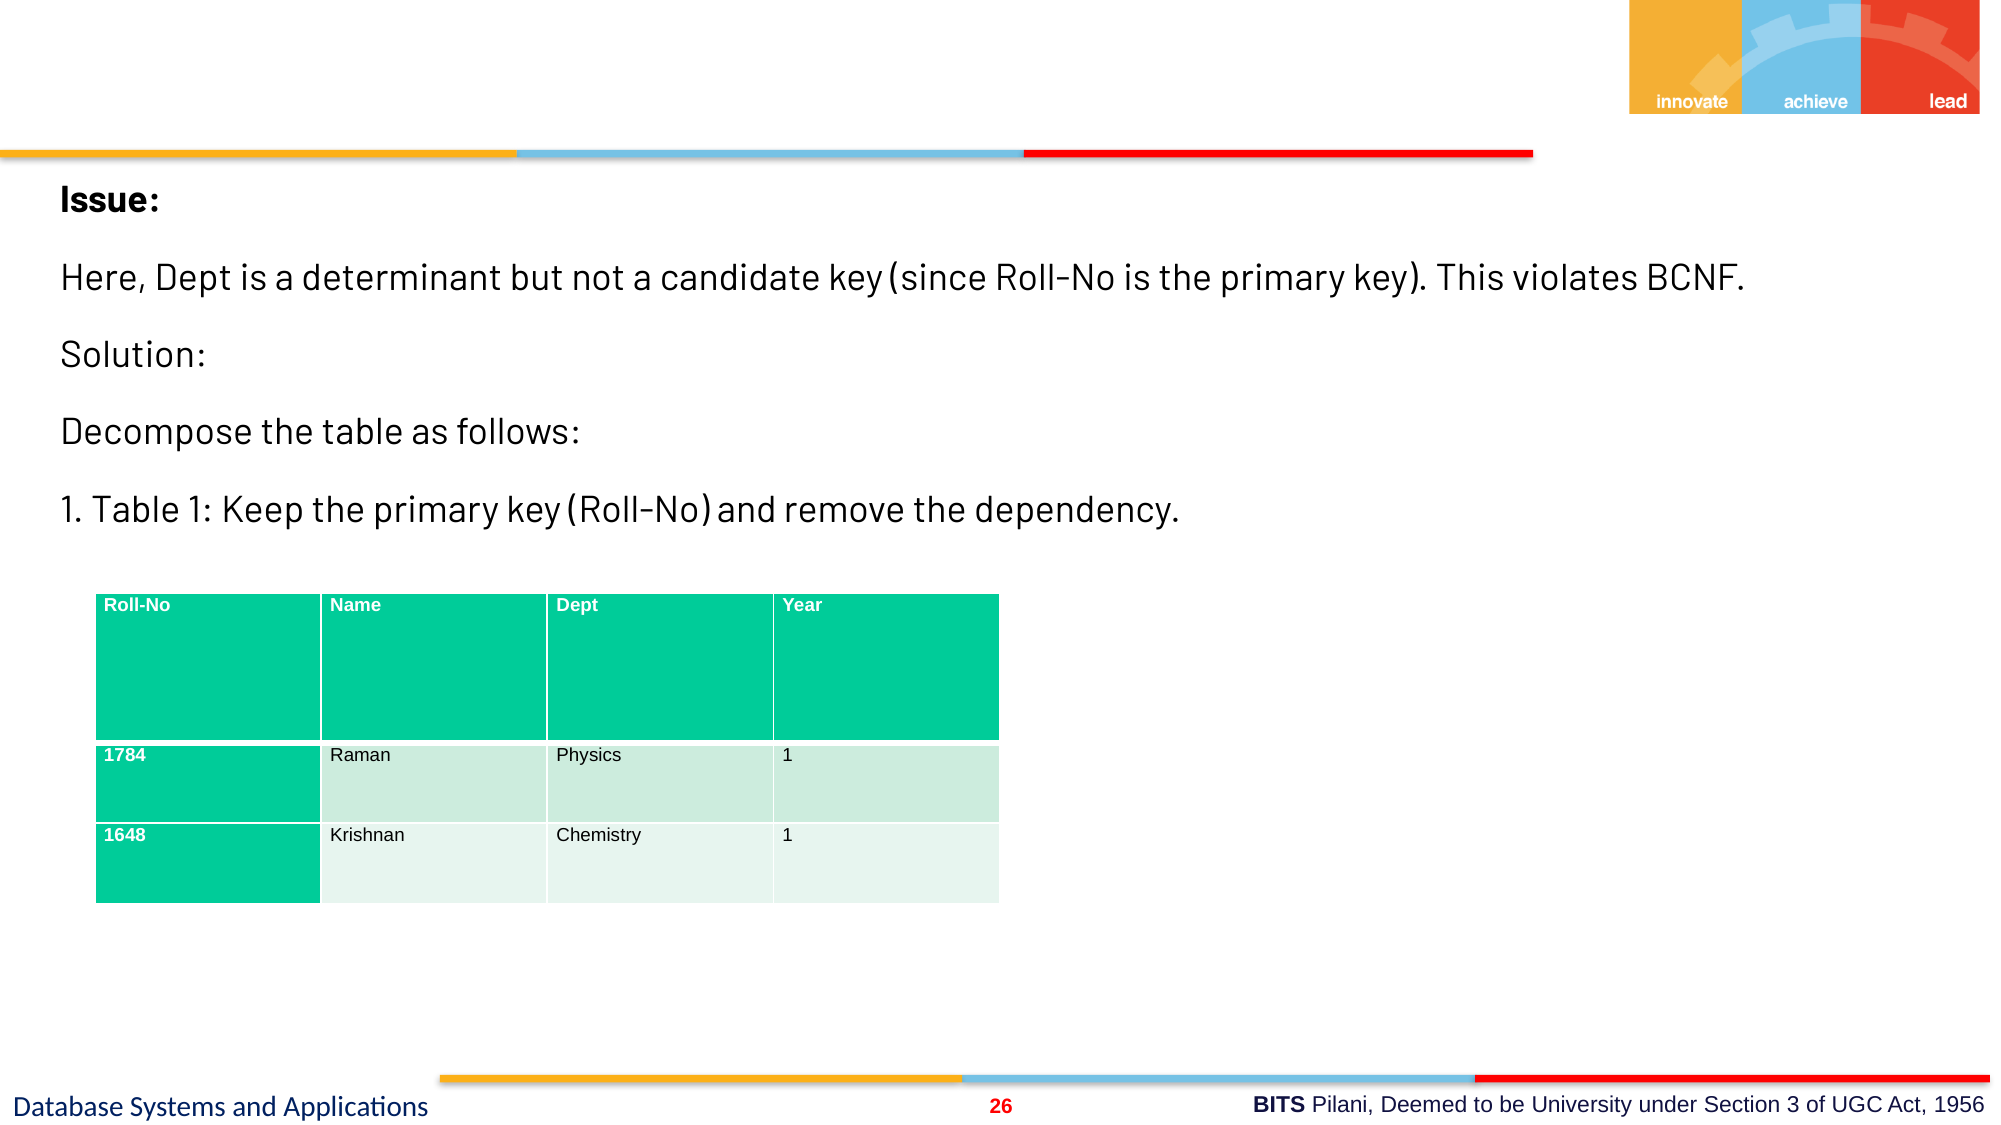

Issue:
Here, Dept is a determinant but not a candidate key (since Roll-No is the primary key). This violates BCNF.
Solution:
Decompose the table as follows:
1. Table 1: Keep the primary key (Roll-No) and remove the dependency.

| Roll-No | Name | Dept | Year |
| --- | --- | --- | --- |
| 1784 | Raman | Physics | 1 |
| 1648 | Krishnan | Chemistry | 1 |